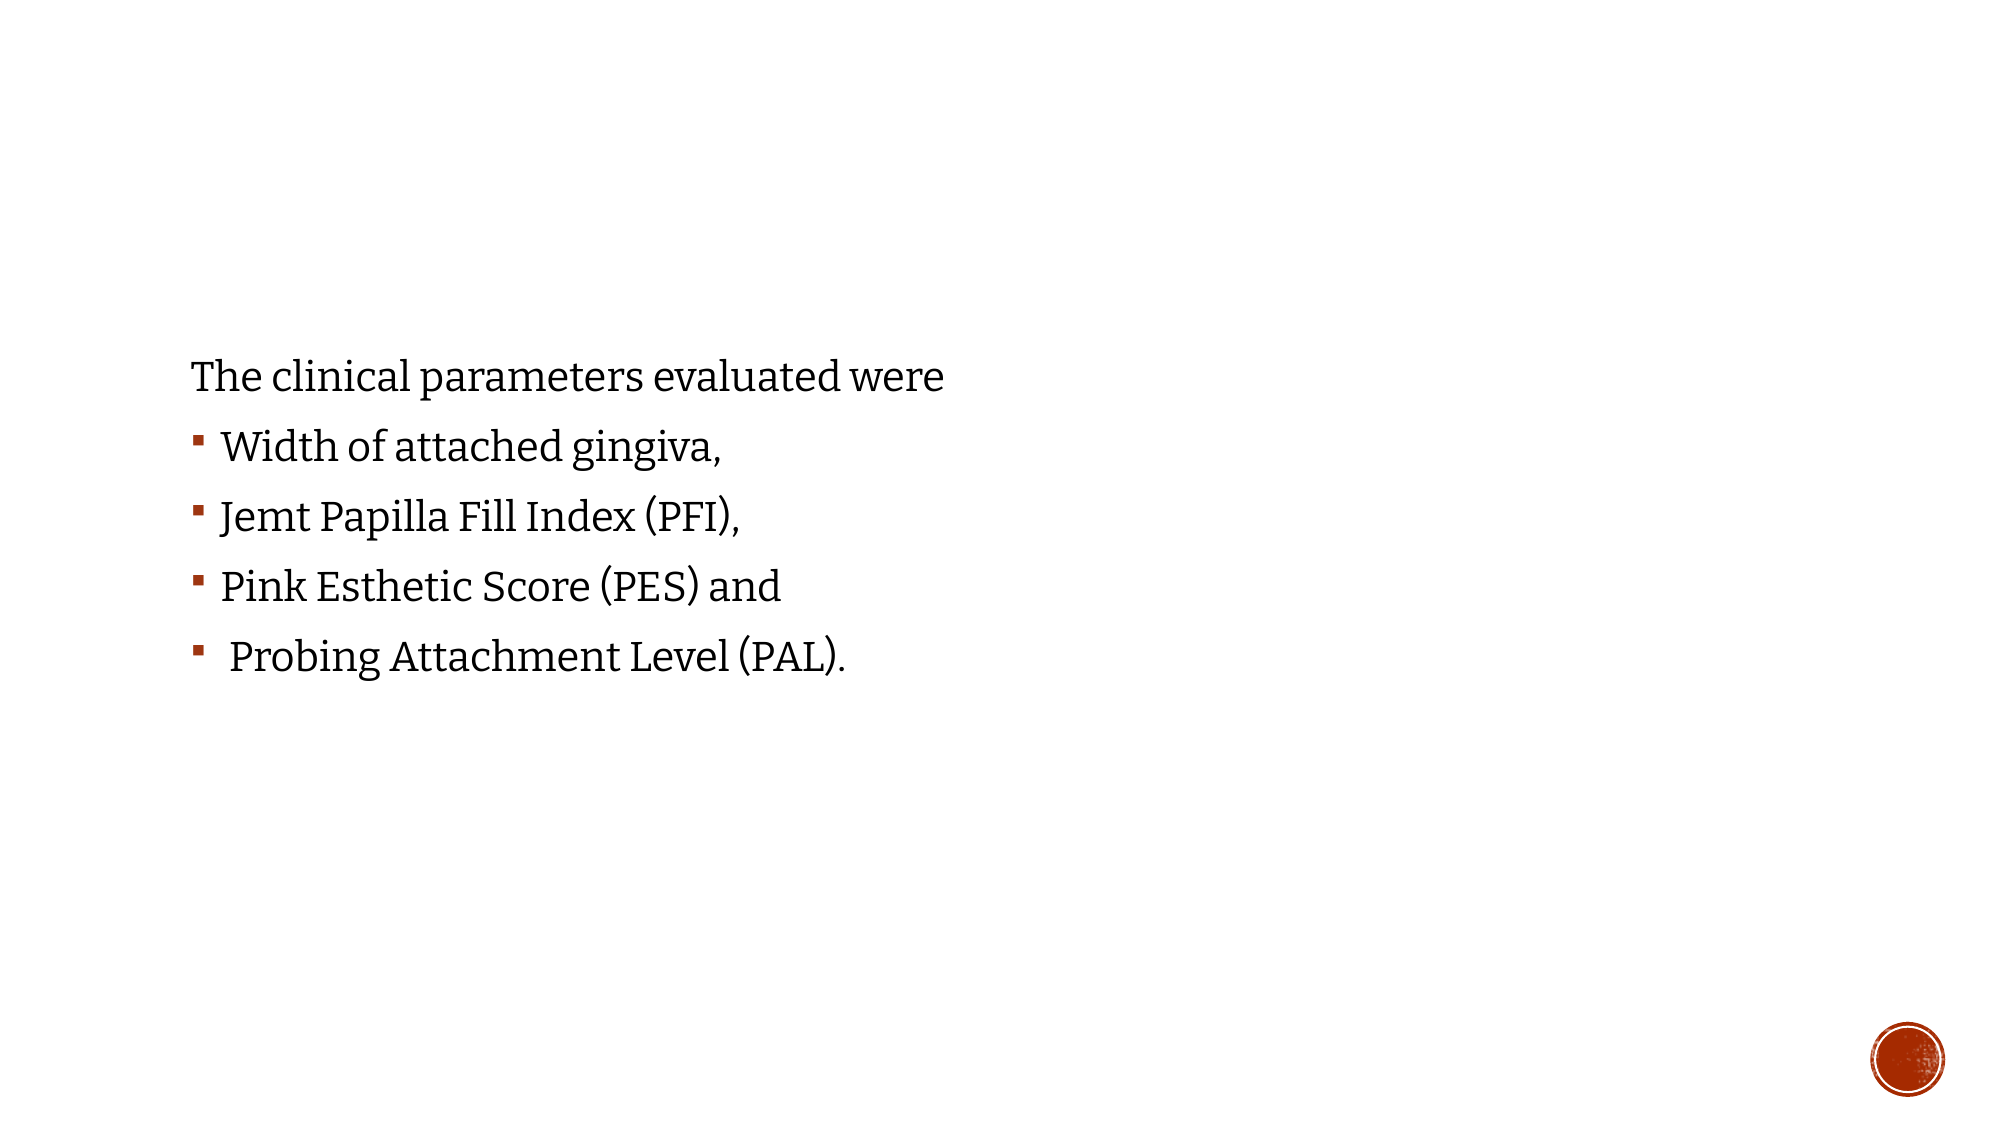

#
The clinical parameters evaluated were
Width of attached gingiva,
Jemt Papilla Fill Index (PFI),
Pink Esthetic Score (PES) and
 Probing Attachment Level (PAL).